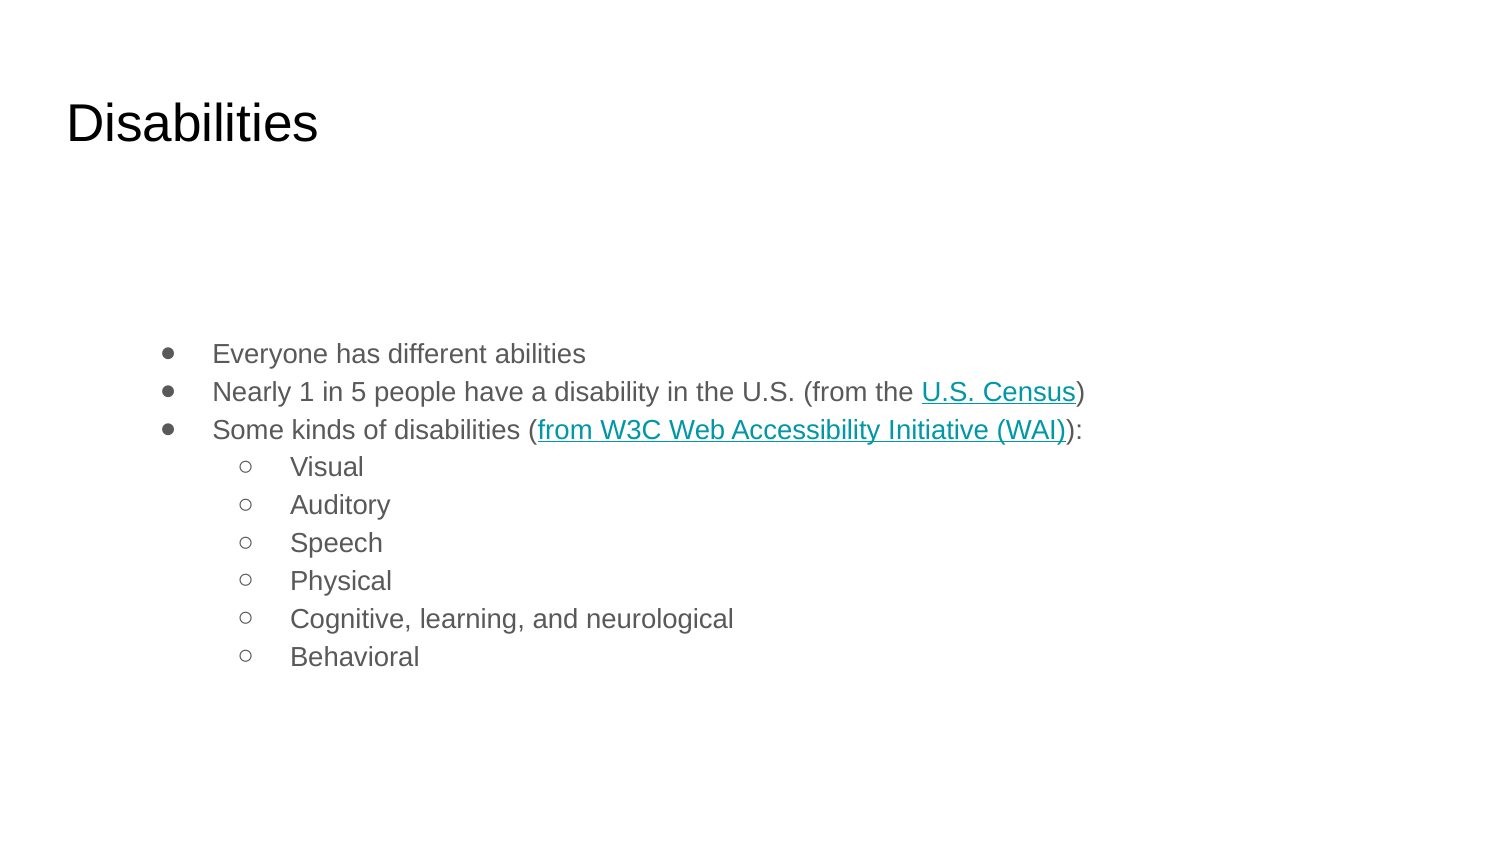

# Disabilities
Everyone has different abilities
Nearly 1 in 5 people have a disability in the U.S. (from the U.S. Census)
Some kinds of disabilities (from W3C Web Accessibility Initiative (WAI)):
Visual
Auditory
Speech
Physical
Cognitive, learning, and neurological
Behavioral